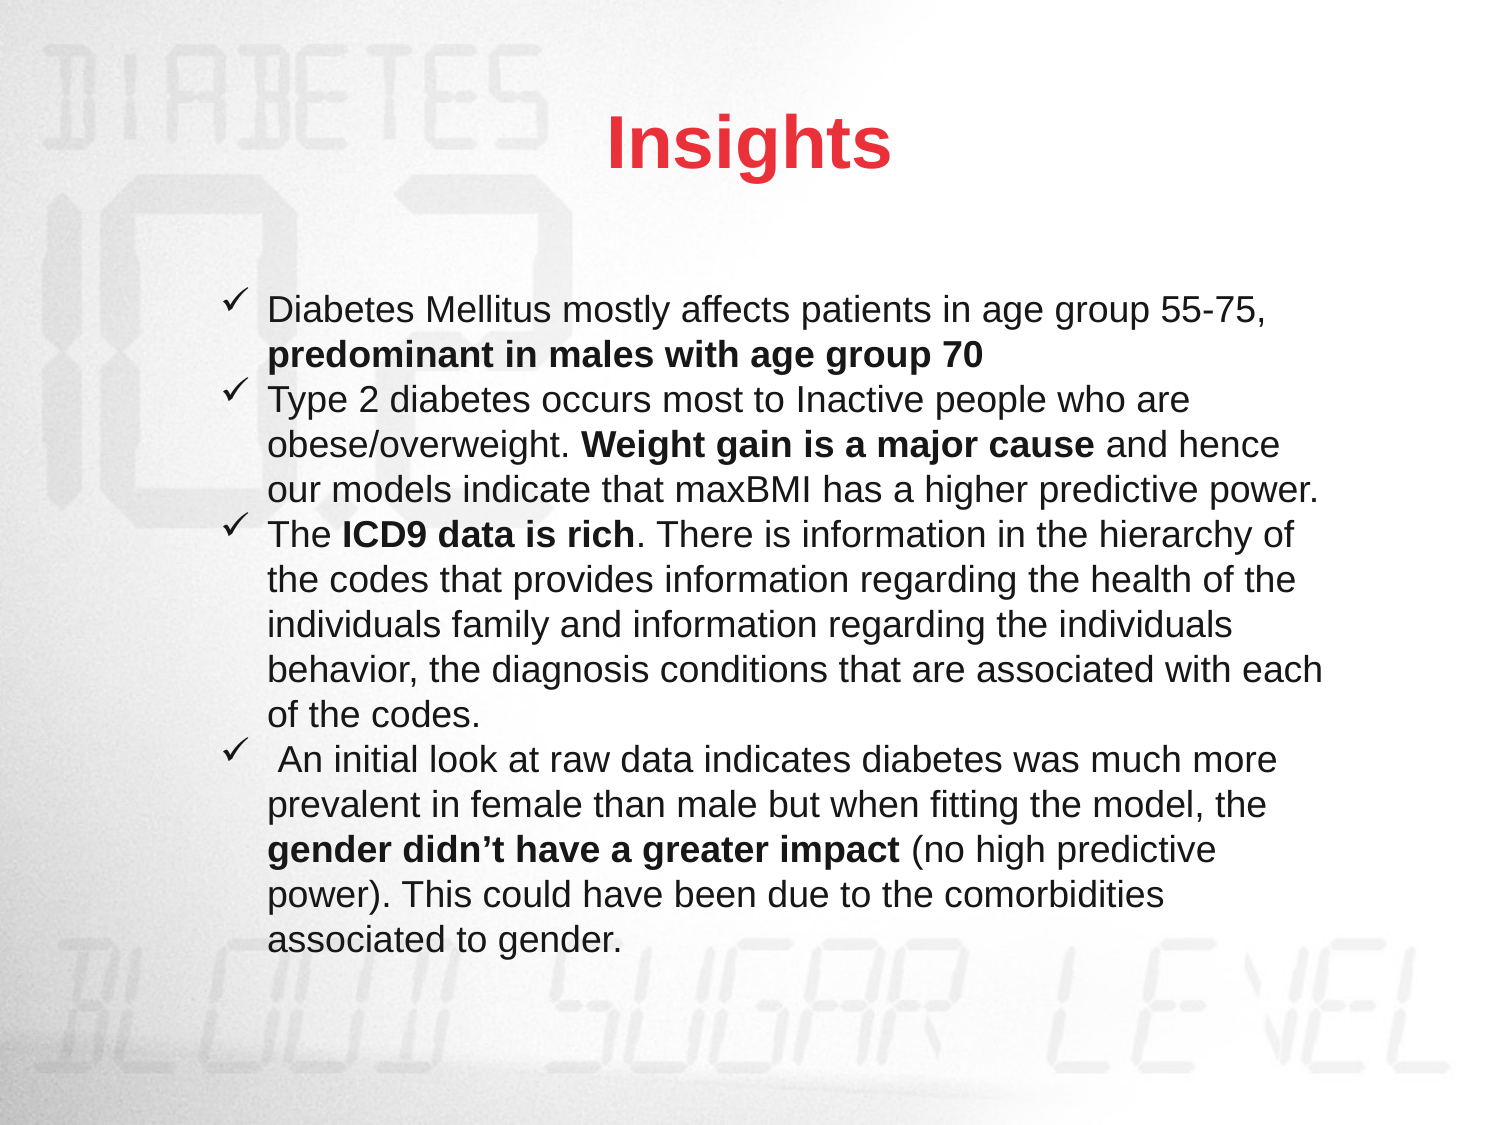

# Insights

Diabetes Mellitus mostly affects patients in age group 55-75, predominant in males with age group 70
Type 2 diabetes occurs most to Inactive people who are obese/overweight. Weight gain is a major cause and hence our models indicate that maxBMI has a higher predictive power.
The ICD9 data is rich. There is information in the hierarchy of the codes that provides information regarding the health of the individuals family and information regarding the individuals behavior, the diagnosis conditions that are associated with each of the codes.
 An initial look at raw data indicates diabetes was much more prevalent in female than male but when fitting the model, the gender didn’t have a greater impact (no high predictive power). This could have been due to the comorbidities associated to gender.